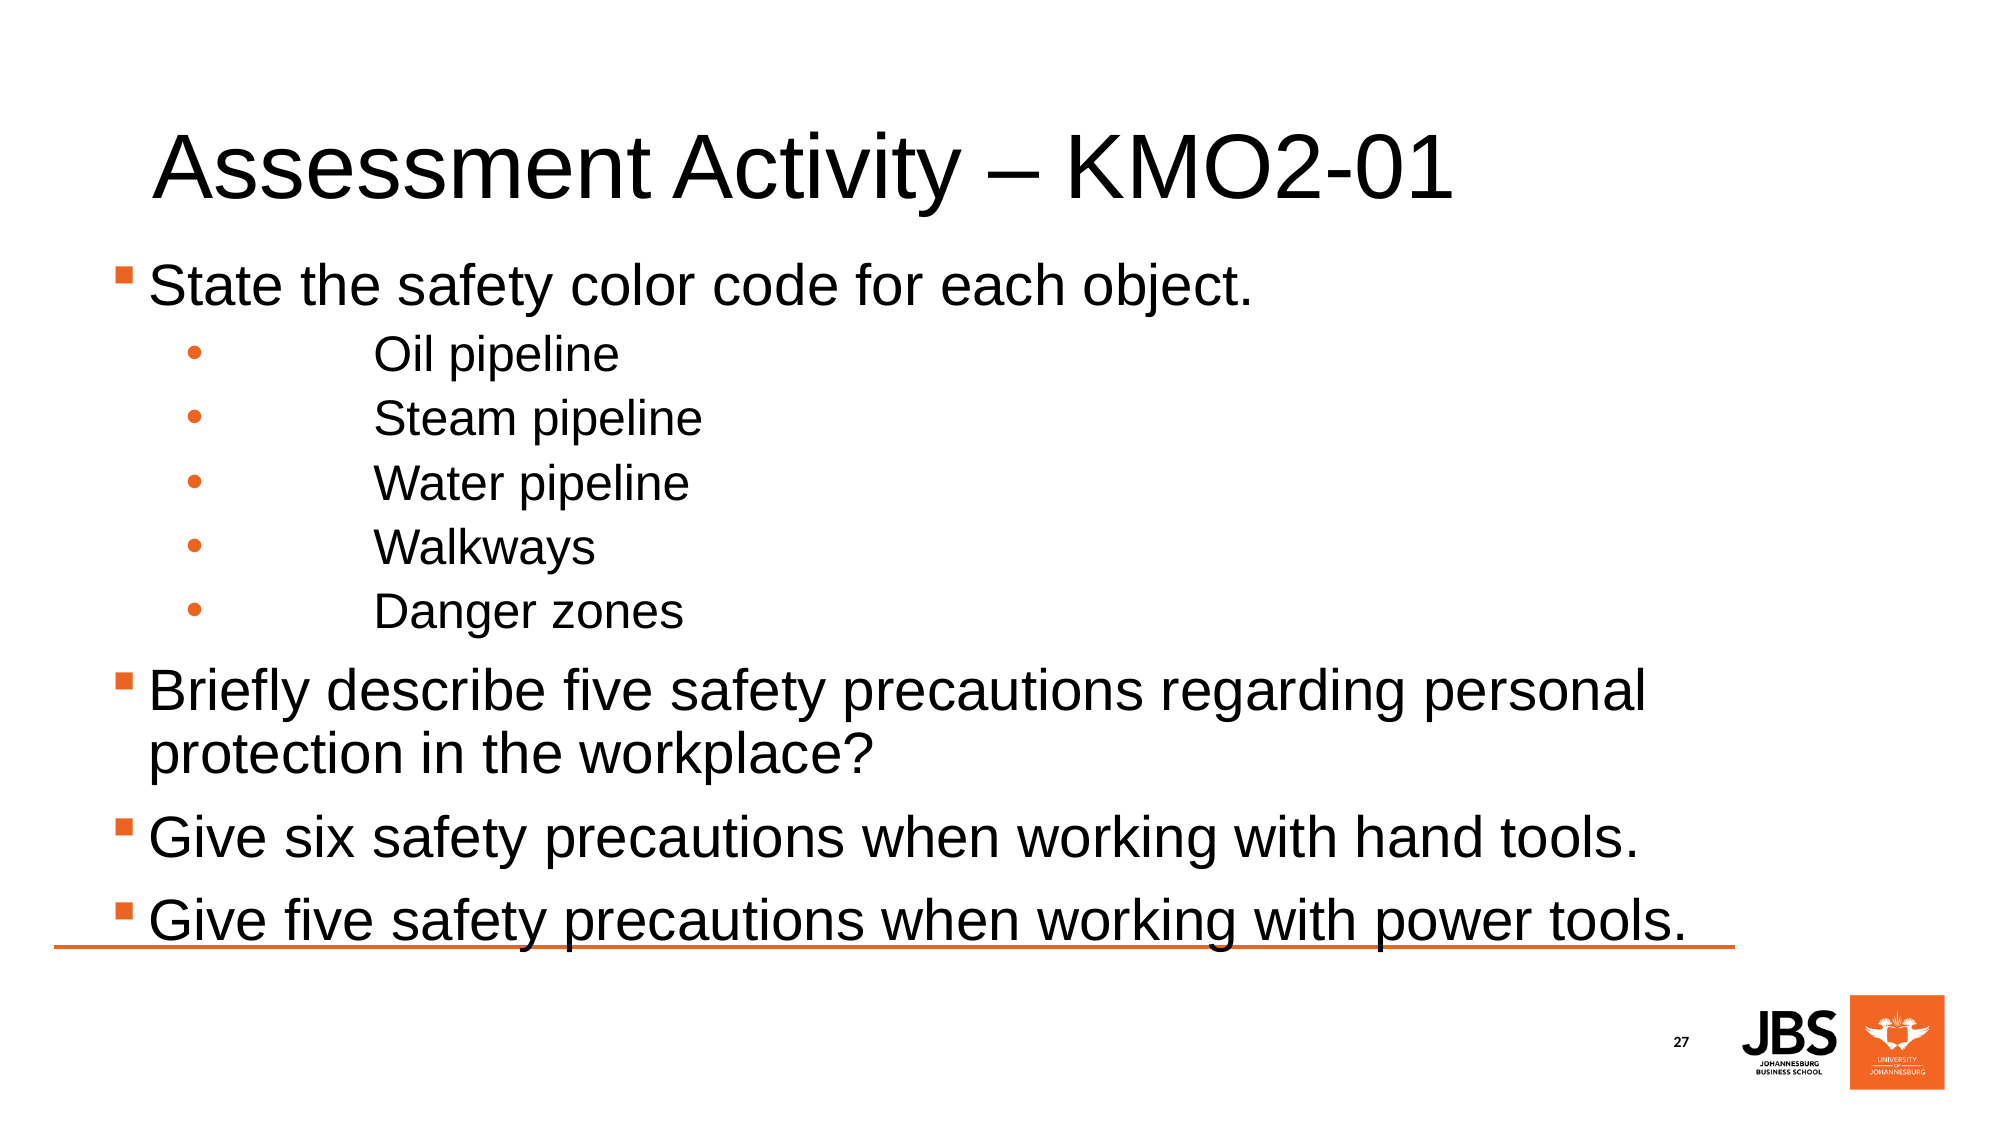

# Assessment Activity – KMO2-01
State the safety color code for each object.
	Oil pipeline
	Steam pipeline
	Water pipeline
	Walkways
	Danger zones
Briefly describe five safety precautions regarding personal protection in the workplace?
Give six safety precautions when working with hand tools.
Give five safety precautions when working with power tools.